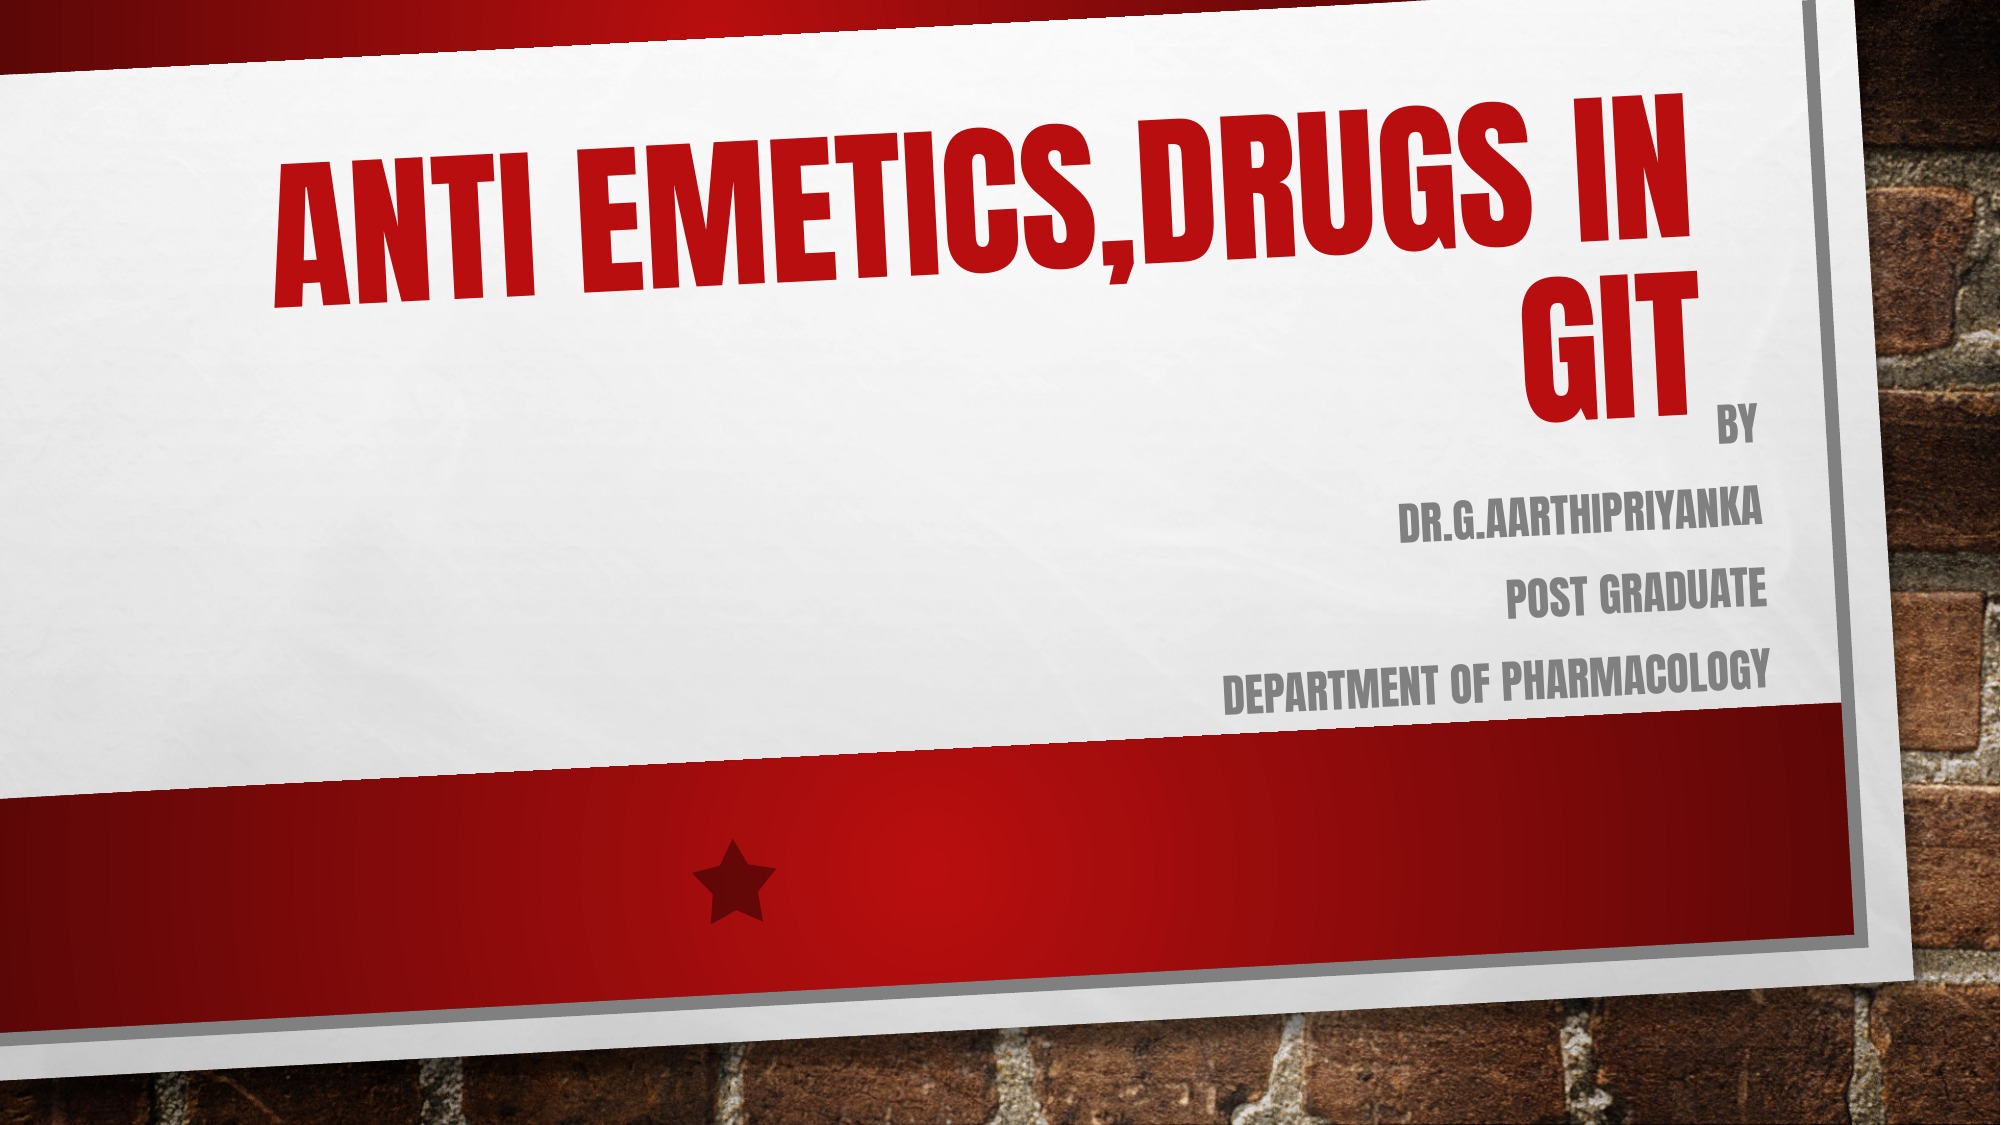

# ANTI EMETICS,DRUGS IN GIT
BY
DR.G.AARTHIPRIYANKA
POST GRADUATE
DEPARTMENT OF PHARMACOLOGY